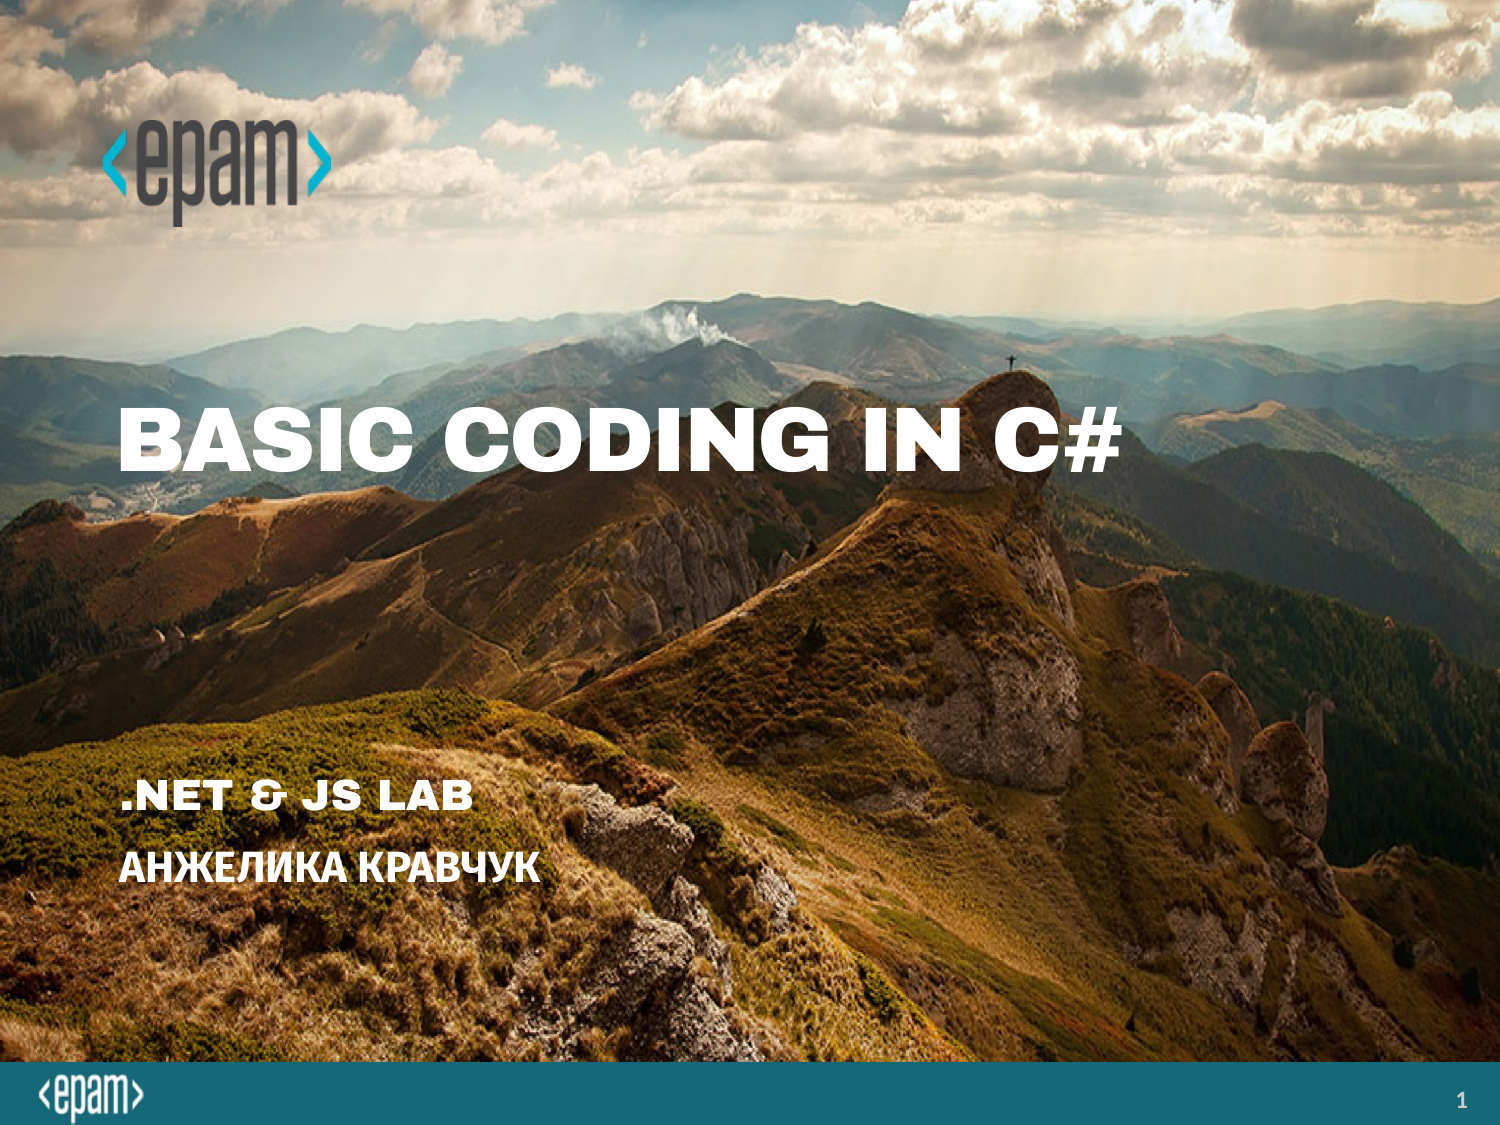

BASIC CODING IN C#
.NET & JS Lab
Анжелика КРАВЧУК